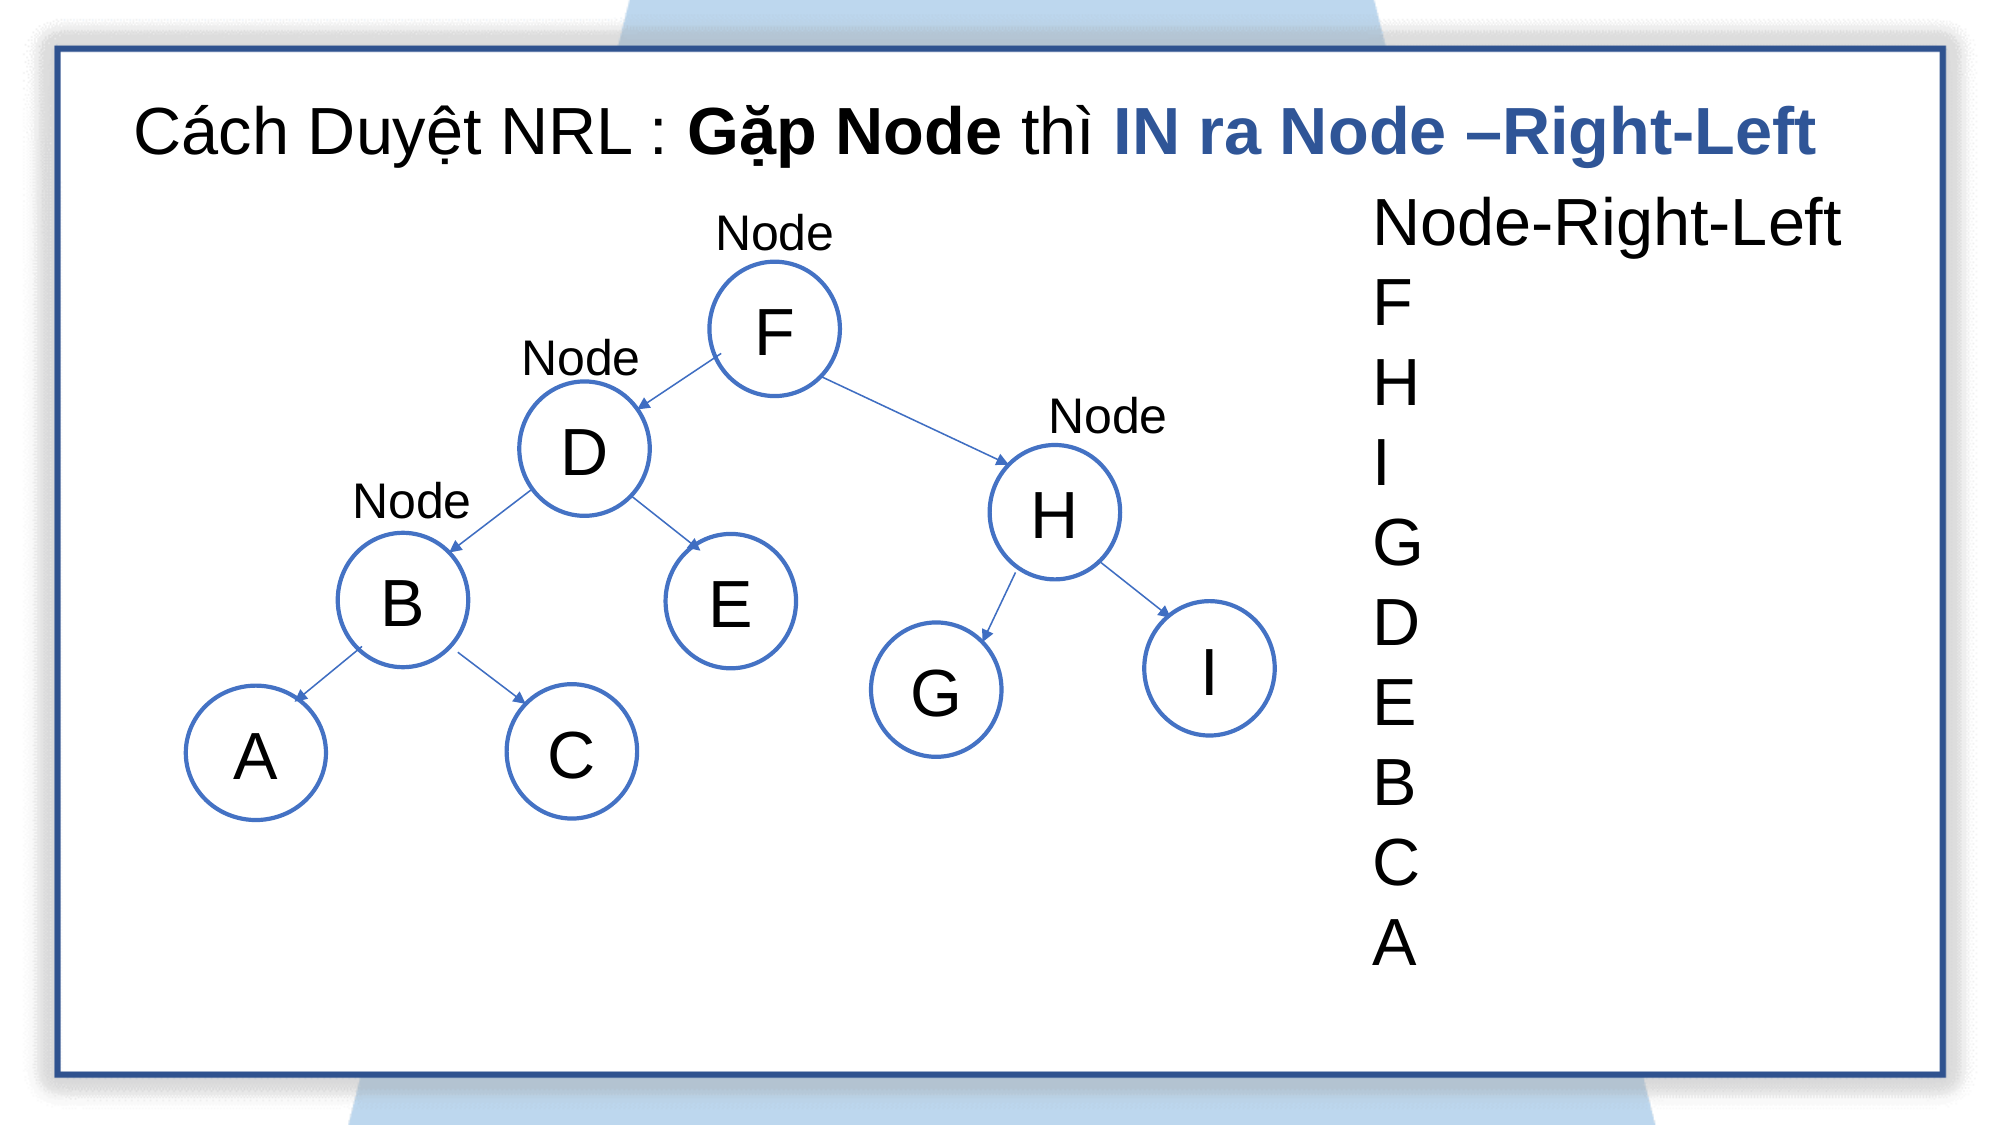

Cách Duyệt NRL : Gặp Node thì IN ra Node –Right-Left
Node-Right-Left
F
H
I
G
D
E
B
C
A

Node

Node

F
Node

D
H
Node

B
E
I
G
C
A